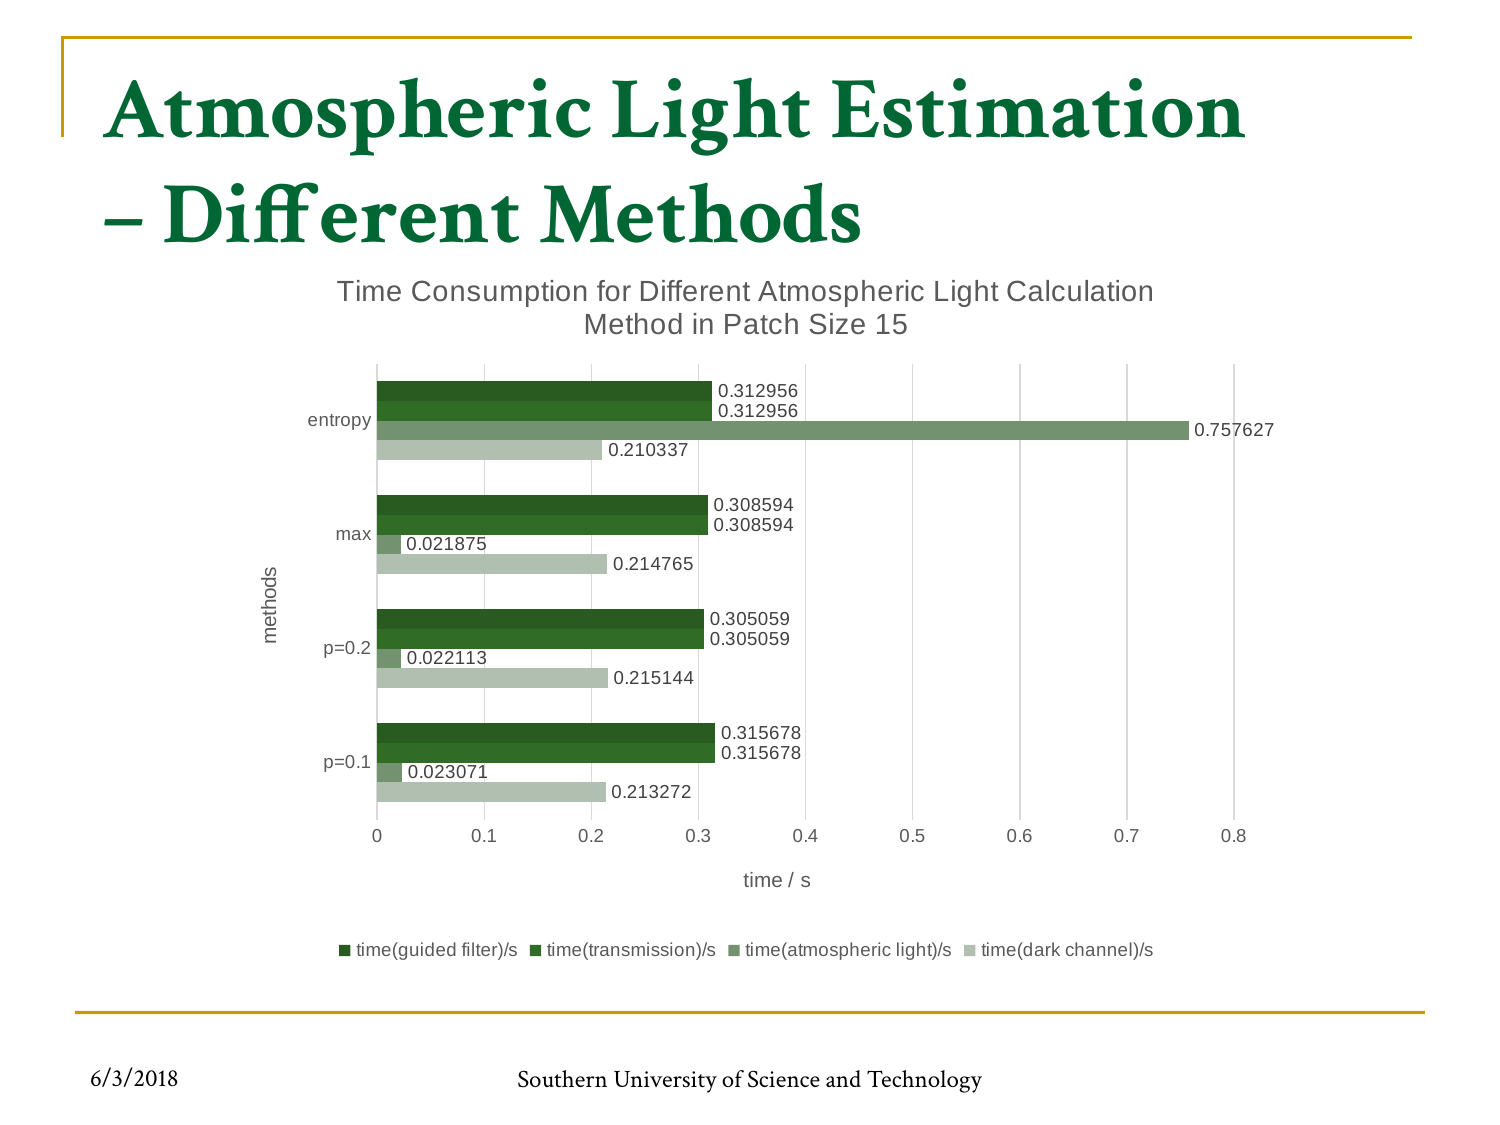

Atmospheric Light Estimation
– Different Methods

### Chart: Time Consumption for Different Atmospheric Light Calculation Method in Patch Size 15

| Category | time(dark channel)/s | time(atmospheric light)/s | time(transmission)/s | time(guided filter)/s |
|---|---|---|---|---|
| p=0.1 | 0.213272 | 0.023071 | 0.315678 | 0.315678 |
| p=0.2 | 0.215144 | 0.022113 | 0.305059 | 0.305059 |
| max | 0.214765 | 0.021875 | 0.308594 | 0.308594 |
| entropy | 0.210337 | 0.757627 | 0.312956 | 0.312956 |
6/3/2018
Southern University of Science and Technology